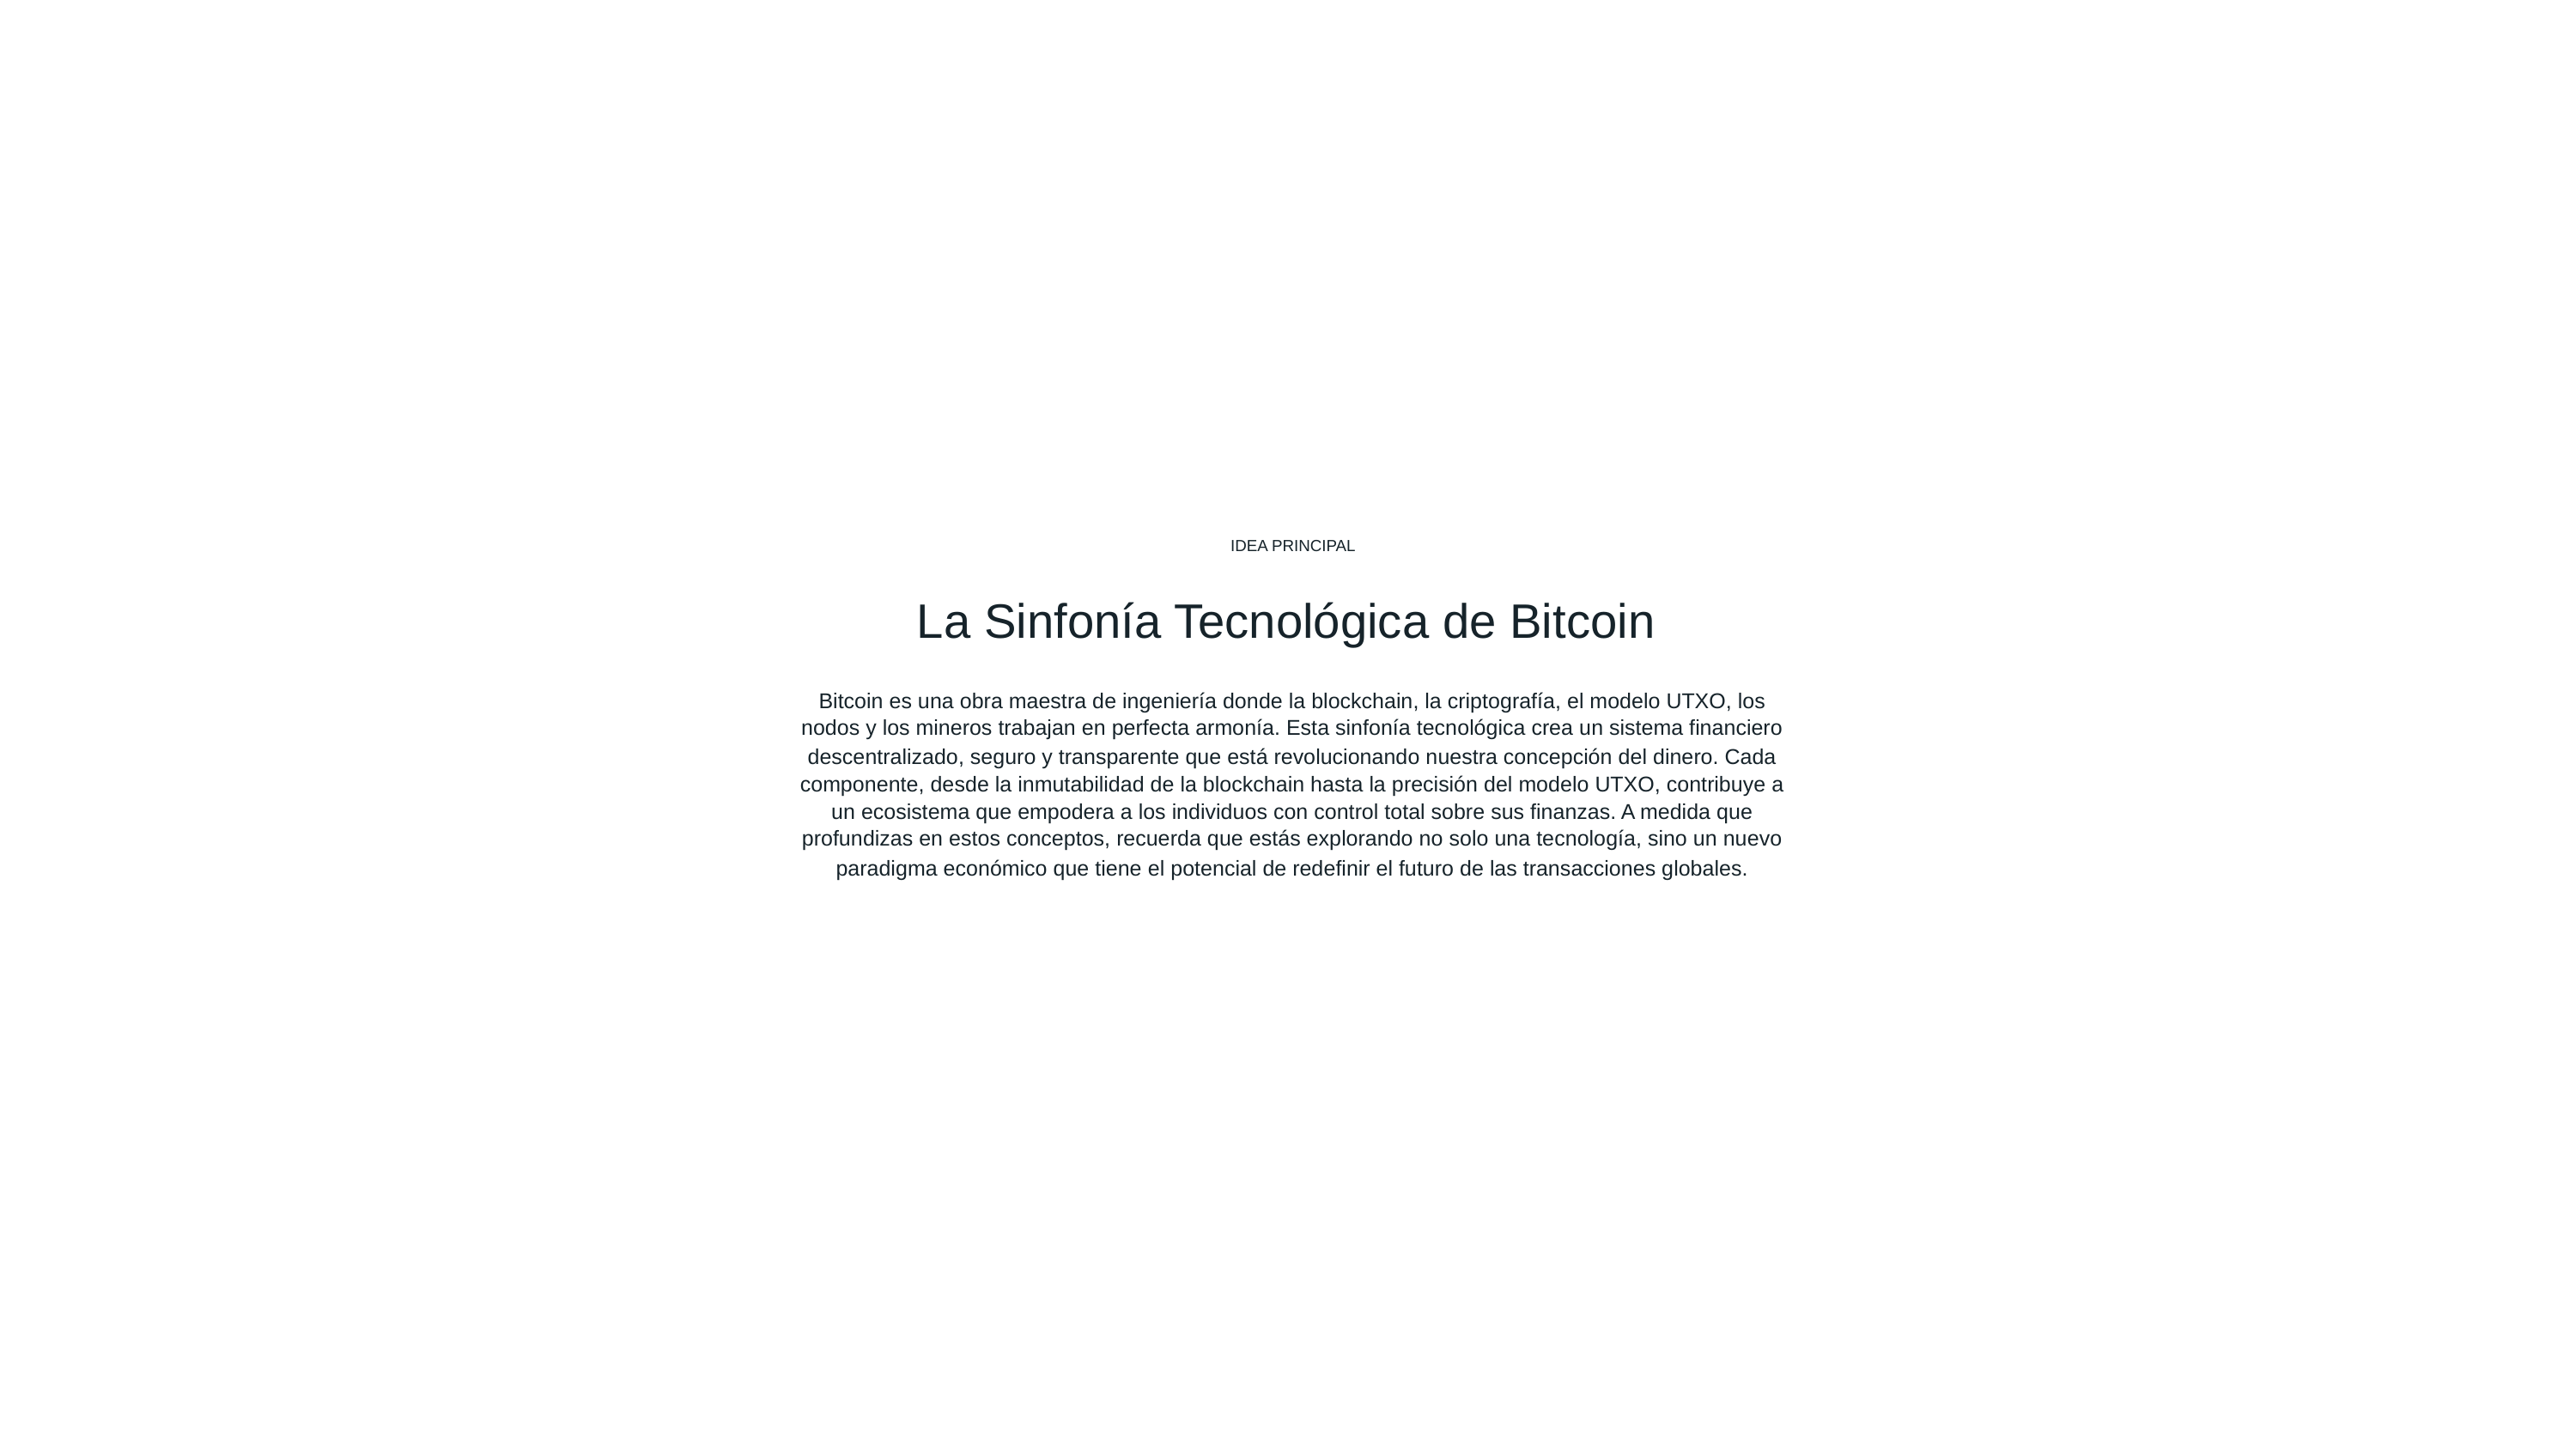

IDEA PRINCIPAL
La Sinfonía Tecnológica de Bitcoin

Bitcoin es una obra maestra de ingeniería donde la blockchain, la criptografía, el modelo UTXO, los nodos y los mineros trabajan en perfecta armonía. Esta sinfonía tecnológica crea un sistema financiero
descentralizado, seguro y transparente que está revolucionando nuestra concepción del dinero. Cada componente, desde la inmutabilidad de la blockchain hasta la precisión del modelo UTXO, contribuye a
un ecosistema que empodera a los individuos con control total sobre sus finanzas. A medida que profundizas en estos conceptos, recuerda que estás explorando no solo una tecnología, sino un nuevo
paradigma económico que tiene el potencial de redefinir el futuro de las transacciones globales.